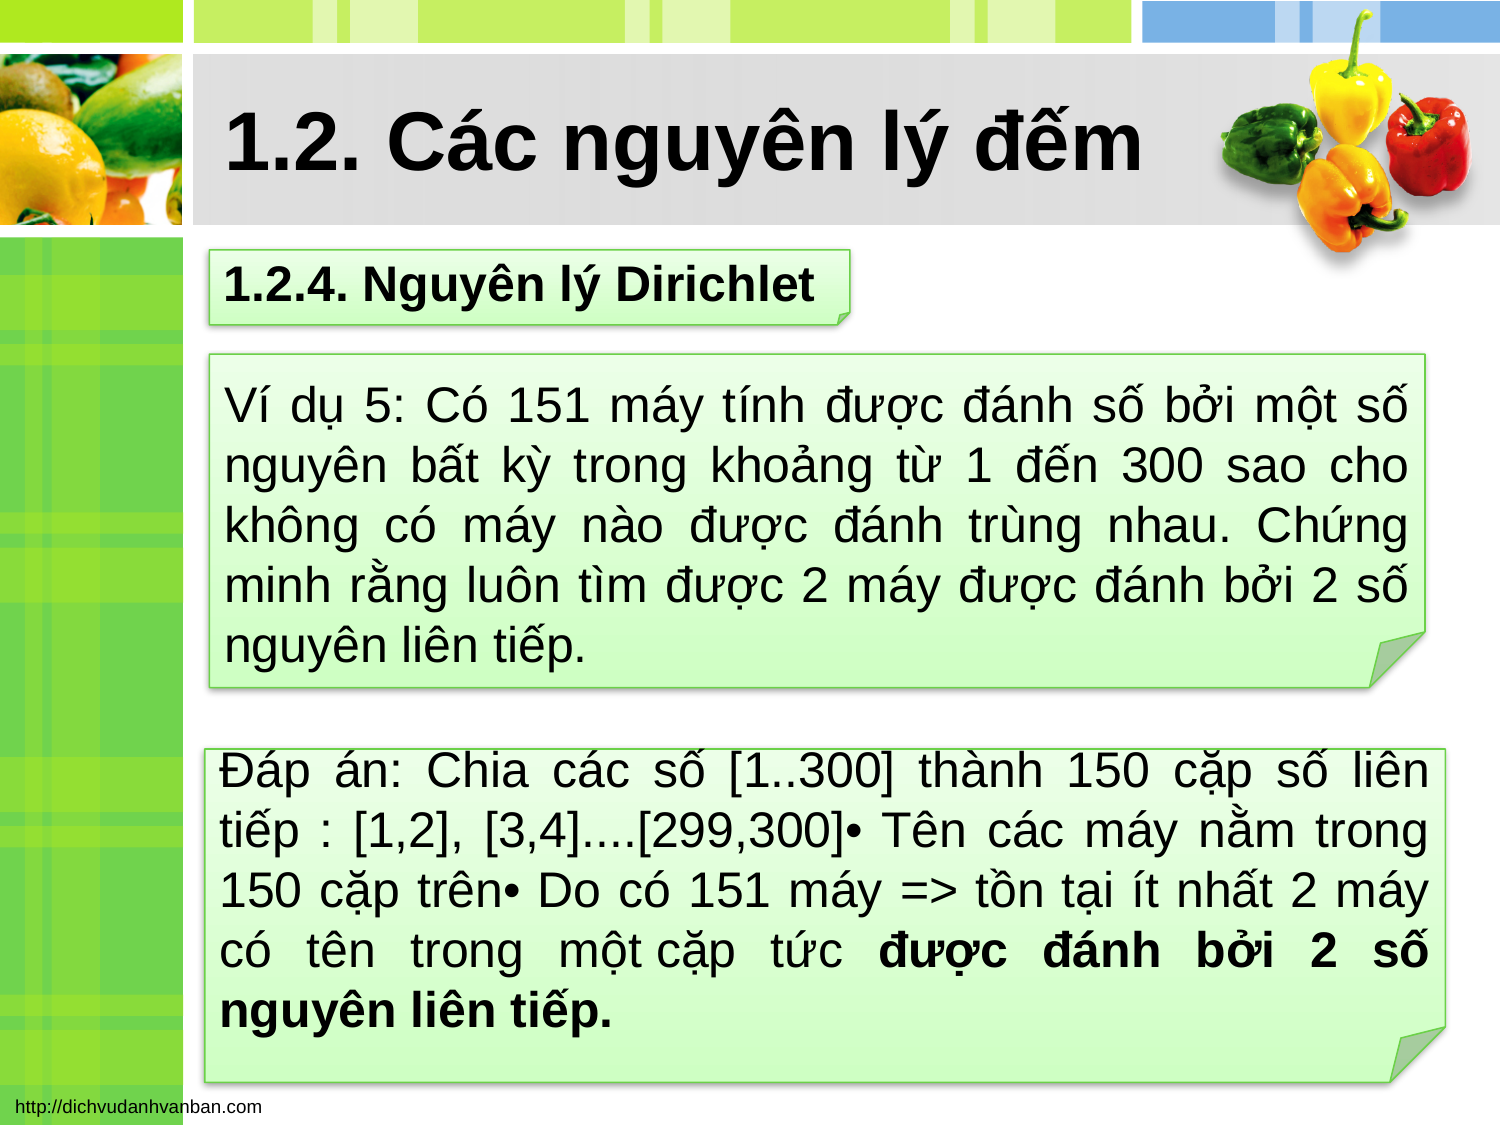

# 1.2. Các nguyên lý đếm
1.2.4. Nguyên lý Dirichlet

Ví dụ 5: Có 151 máy tính được đánh số bởi một số nguyên bất kỳ trong khoảng từ 1 đến 300 sao cho không có máy nào được đánh trùng nhau. Chứng minh rằng luôn tìm được 2 máy được đánh bởi 2 số nguyên liên tiếp.

Đáp án: Chia các số [1..300] thành 150 cặp số liên tiếp : [1,2], [3,4]....[299,300]• Tên các máy nằm trong 150 cặp trên• Do có 151 máy => tồn tại ít nhất 2 máy có tên trong một cặp tức được đánh bởi 2 số nguyên liên tiếp.